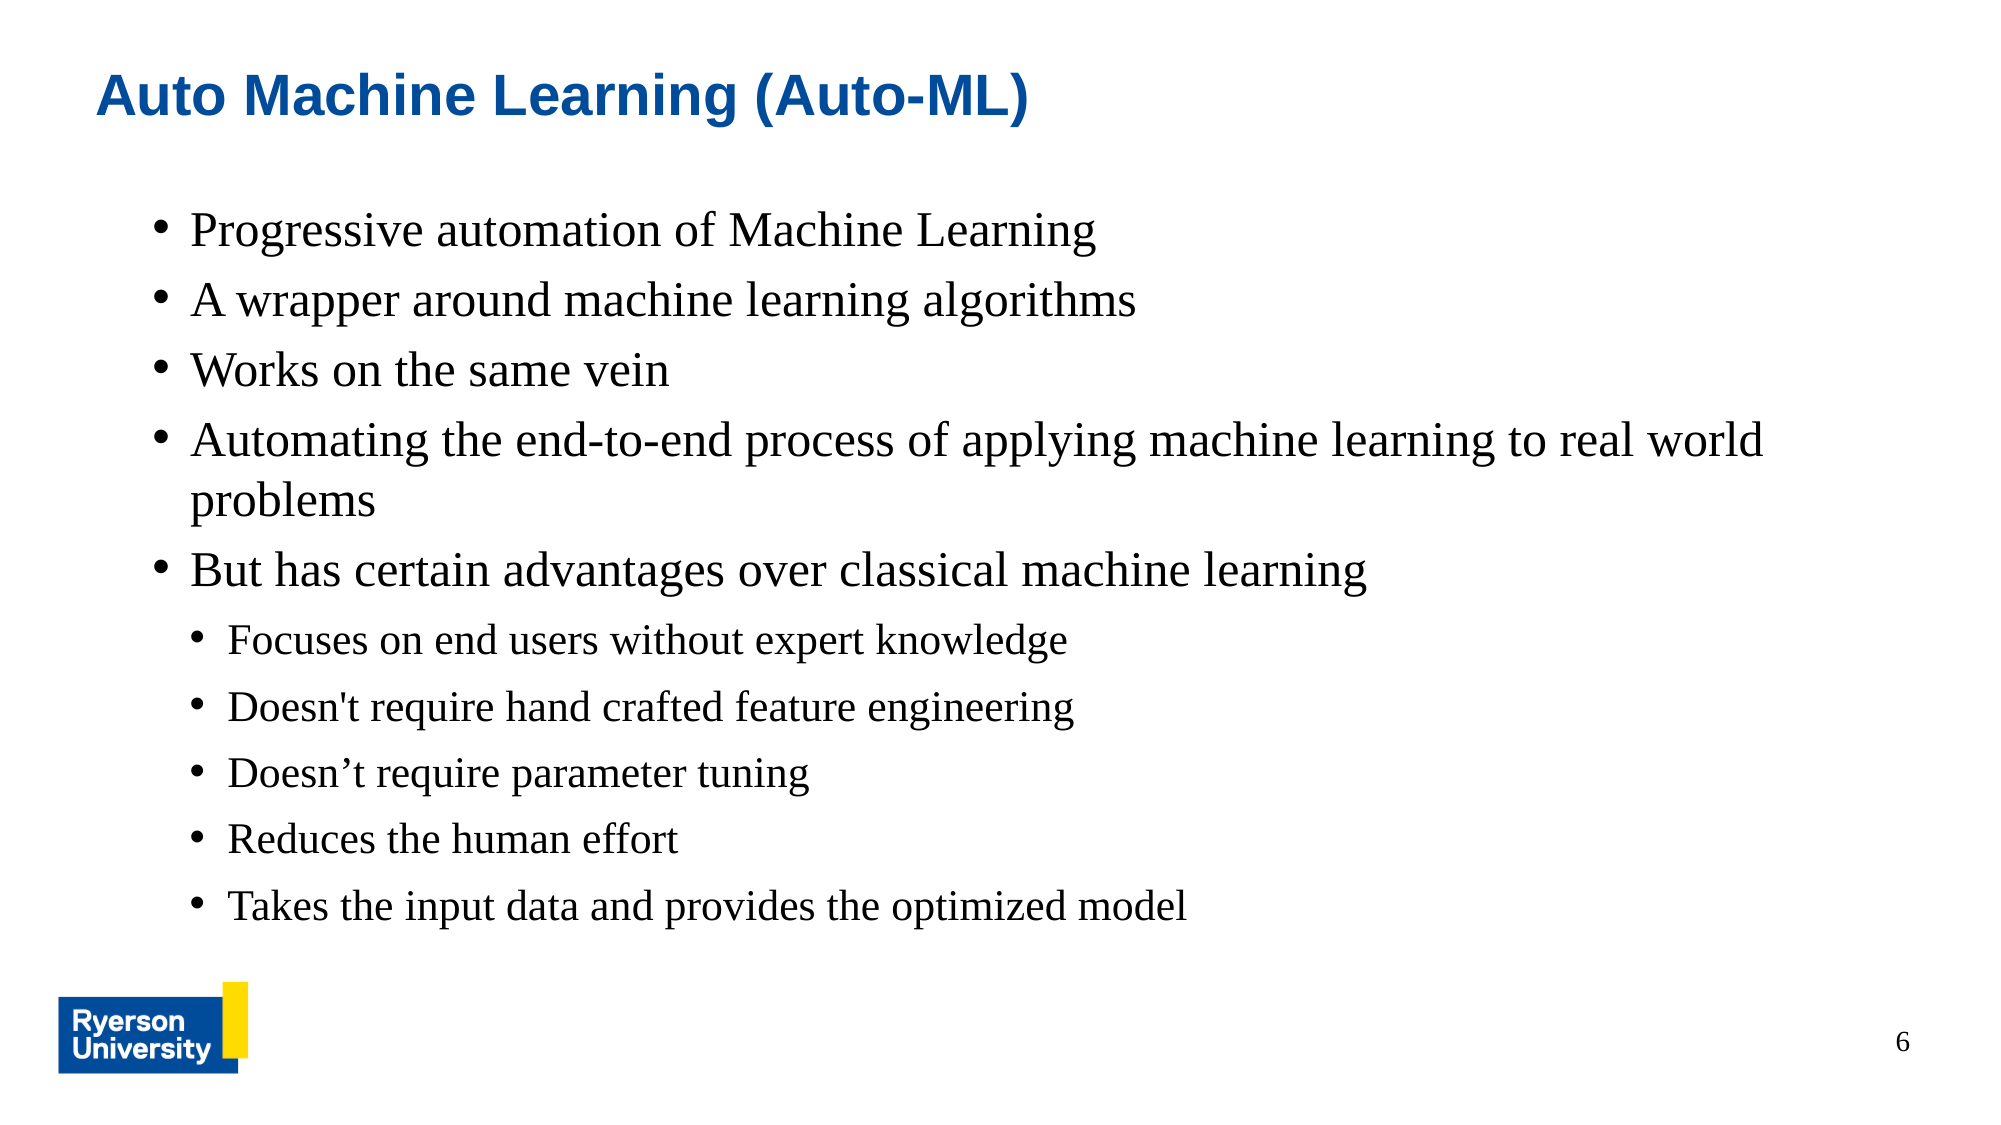

# Auto Machine Learning (Auto-ML)
Progressive automation of Machine Learning
A wrapper around machine learning algorithms
Works on the same vein
Automating the end-to-end process of applying machine learning to real world problems
But has certain advantages over classical machine learning
Focuses on end users without expert knowledge
Doesn't require hand crafted feature engineering
Doesn’t require parameter tuning
Reduces the human effort
Takes the input data and provides the optimized model

6